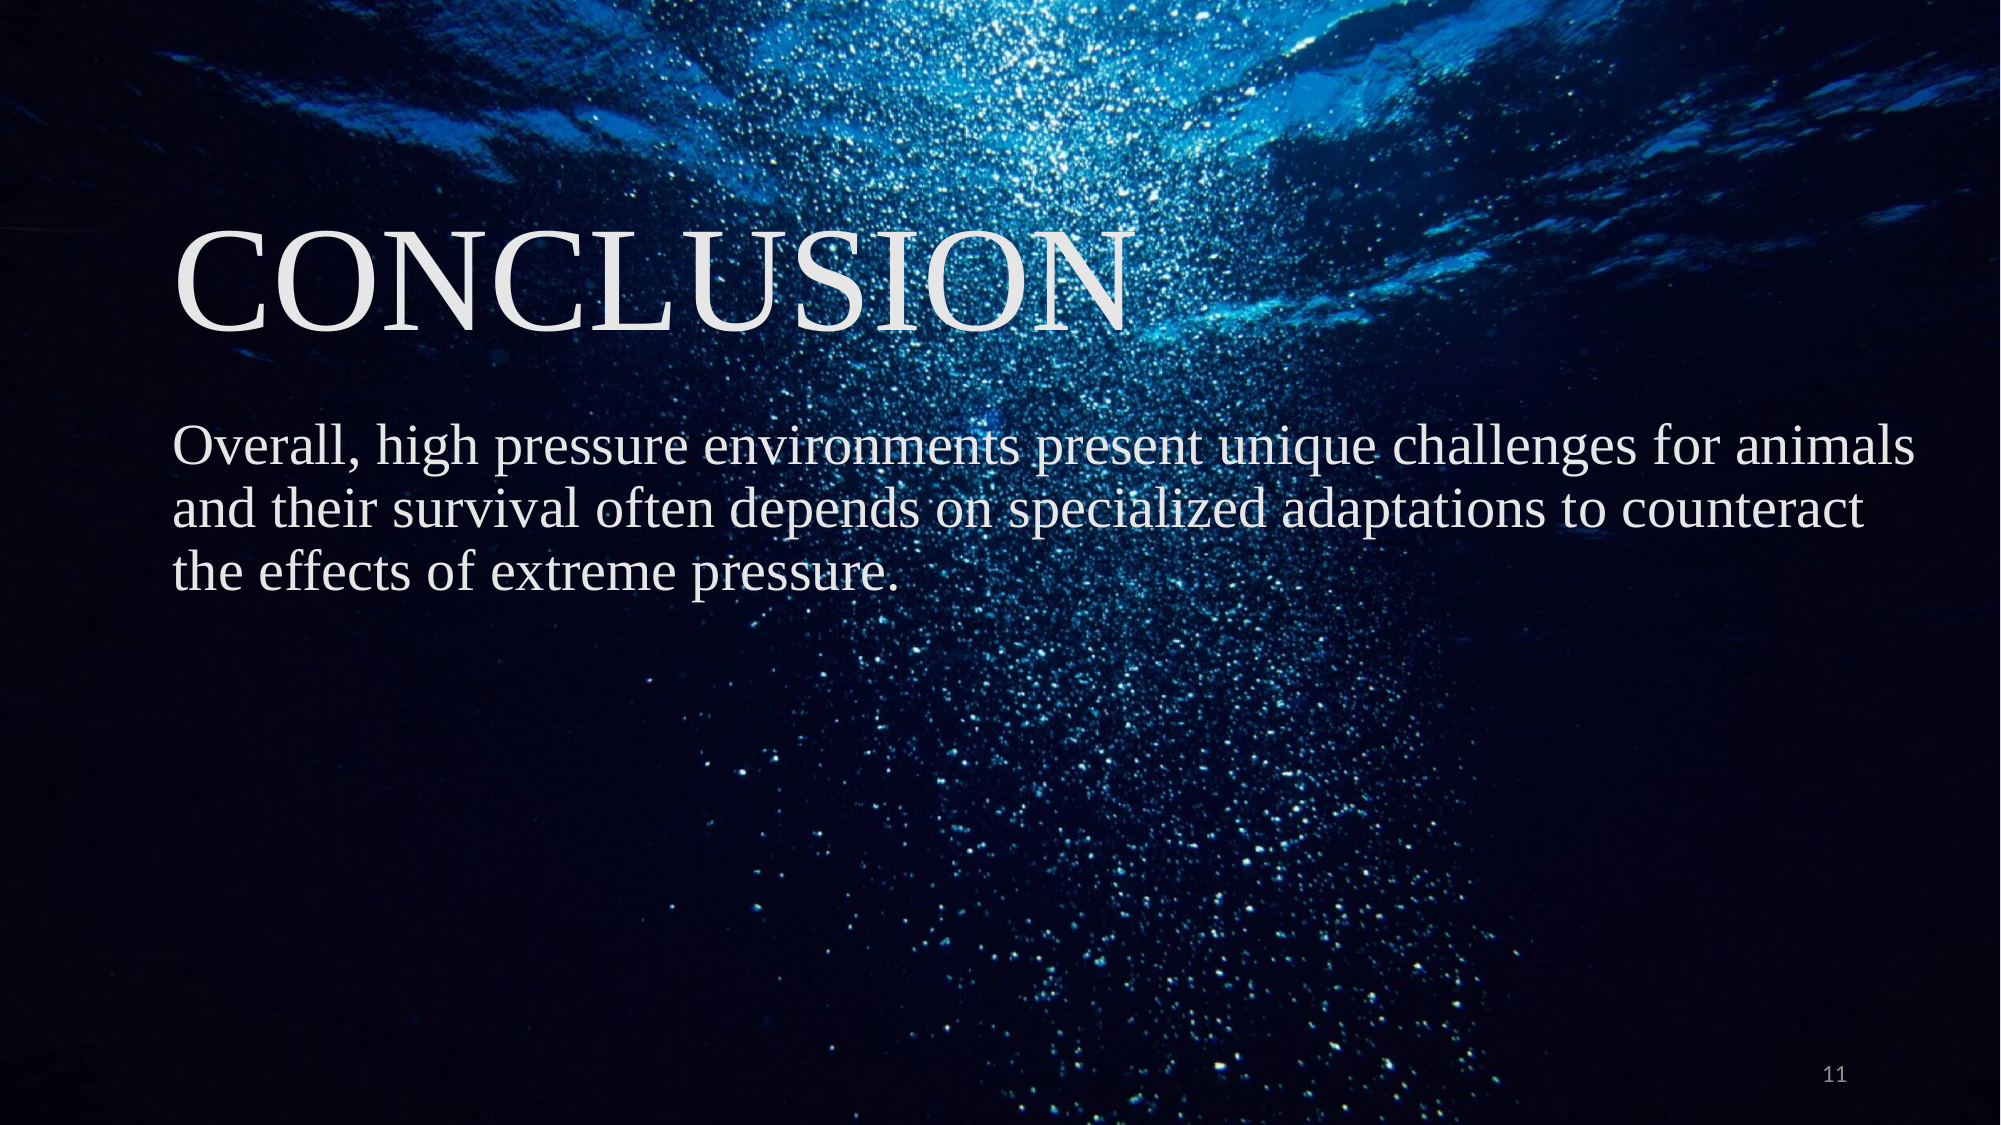

# CONCLUSION
Overall, high pressure environments present unique challenges for animals and their survival often depends on specialized adaptations to counteract the effects of extreme pressure.
11